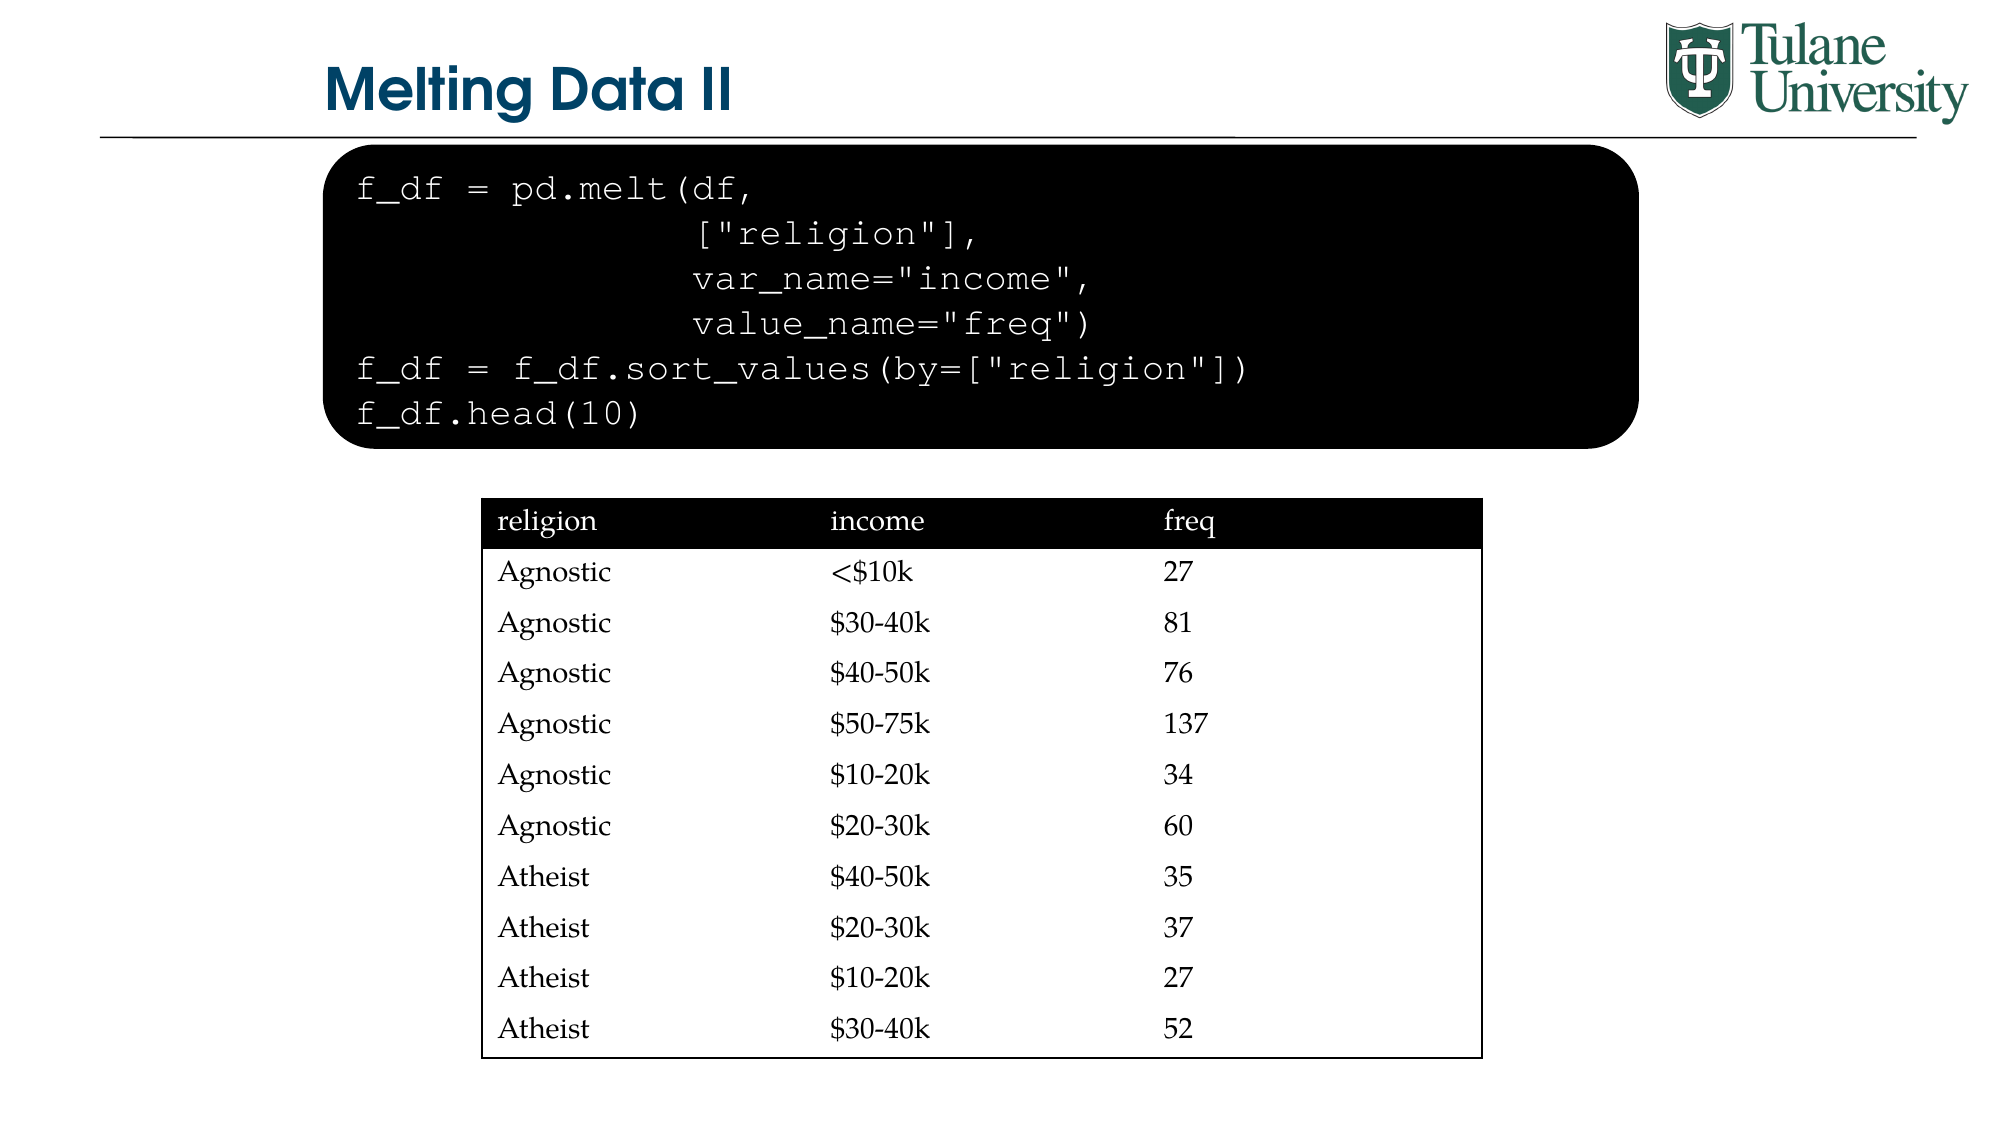

# Melting Data II
f_df = pd.melt(df,
               ["religion"],
               var_name="income",
               value_name="freq")
f_df = f_df.sort_values(by=["religion"])
f_df.head(10)
| religion | income | freq |
| --- | --- | --- |
| Agnostic | <$10k | 27 |
| Agnostic | $30-40k | 81 |
| Agnostic | $40-50k | 76 |
| Agnostic | $50-75k | 137 |
| Agnostic | $10-20k | 34 |
| Agnostic | $20-30k | 60 |
| Atheist | $40-50k | 35 |
| Atheist | $20-30k | 37 |
| Atheist | $10-20k | 27 |
| Atheist | $30-40k | 52 |